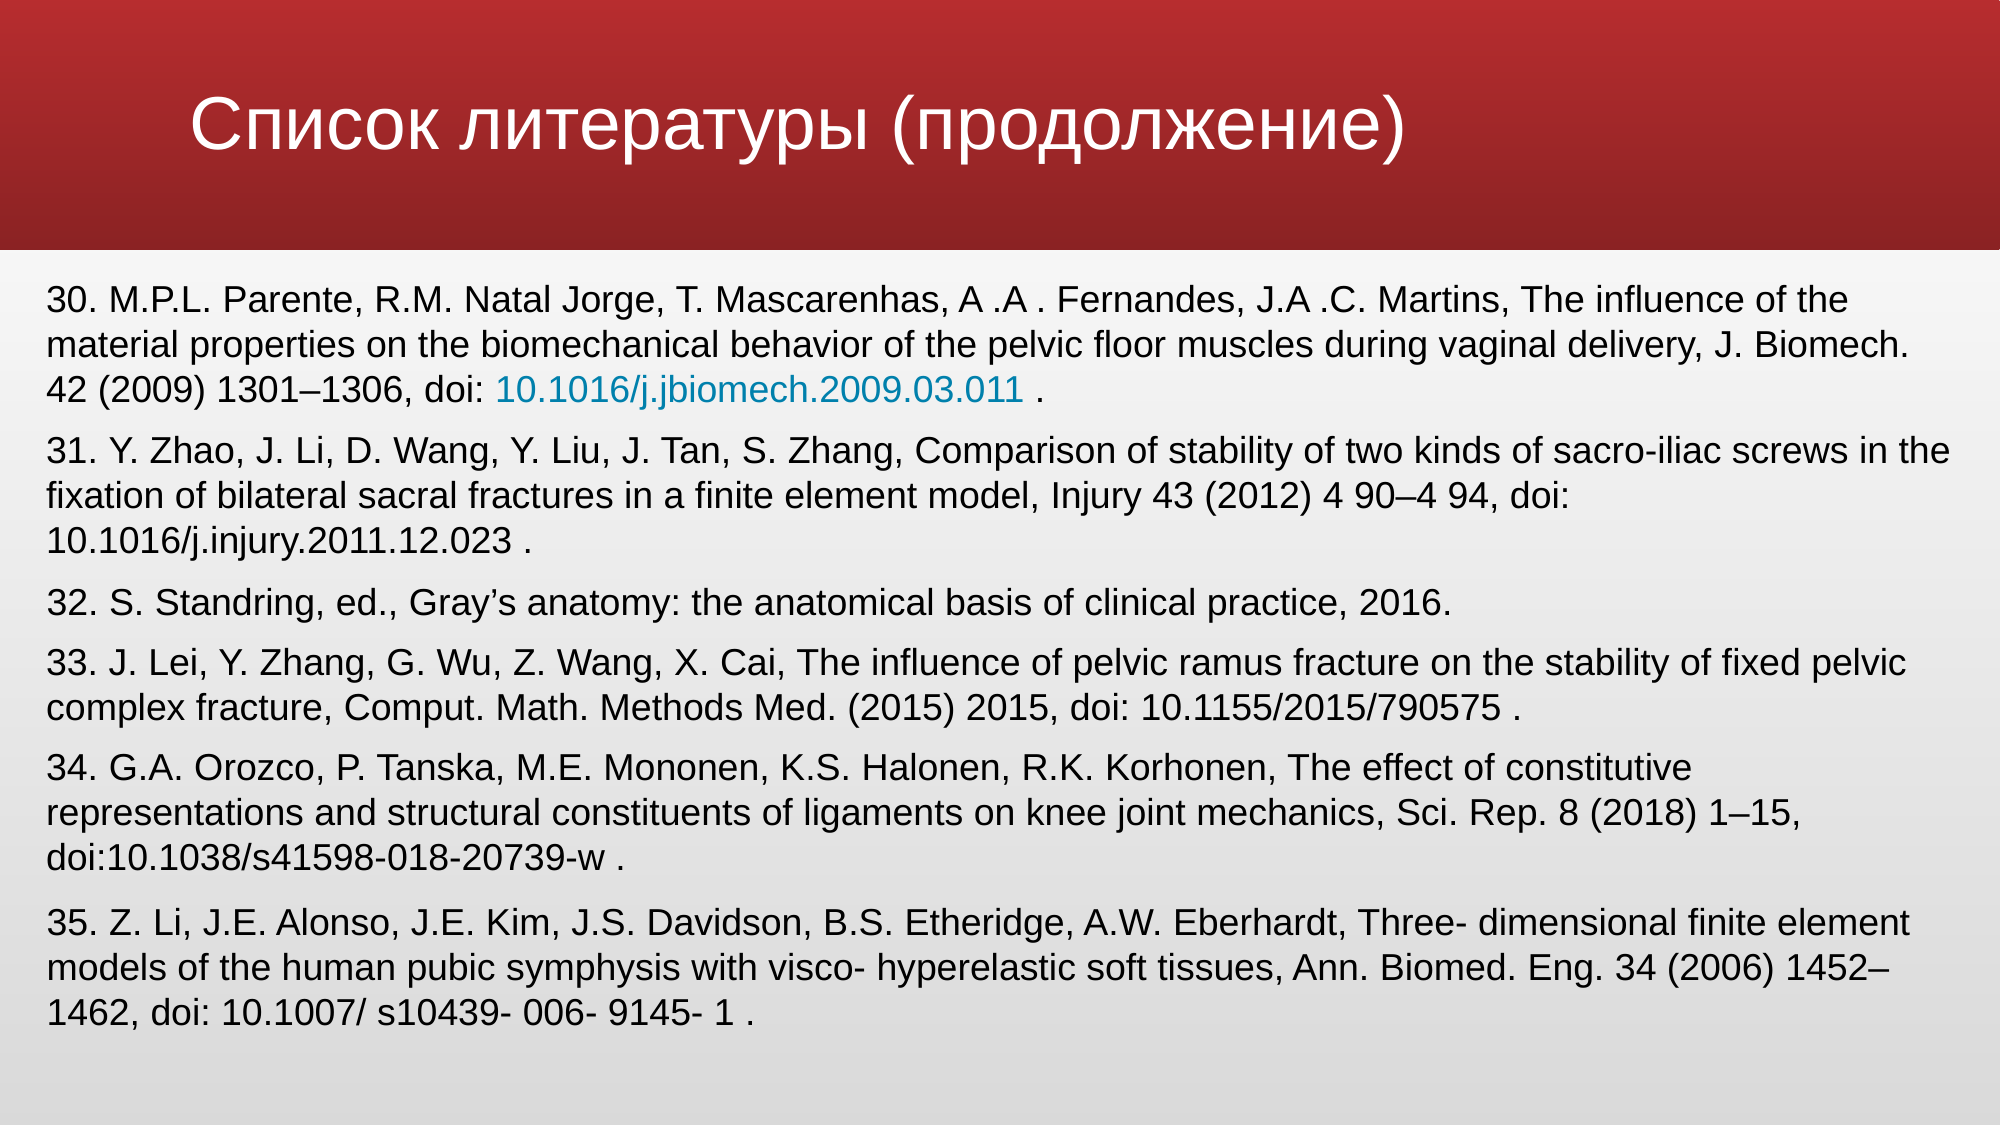

# Список литературы (продолжение)
30. M.P.L. Parente, R.M. Natal Jorge, T. Mascarenhas, A .A . Fernandes, J.A .C. Martins, The influence of the material properties on the biomechanical behavior of the pelvic floor muscles during vaginal delivery, J. Biomech. 42 (2009) 1301–1306, doi: 10.1016/j.jbiomech.2009.03.011 .
31. Y. Zhao, J. Li, D. Wang, Y. Liu, J. Tan, S. Zhang, Comparison of stability of two kinds of sacro-iliac screws in the fixation of bilateral sacral fractures in a finite element model, Injury 43 (2012) 4 90–4 94, doi: 10.1016/j.injury.2011.12.023 .
32. S. Standring, ed., Gray’s anatomy: the anatomical basis of clinical practice, 2016.
33. J. Lei, Y. Zhang, G. Wu, Z. Wang, X. Cai, The influence of pelvic ramus fracture on the stability of fixed pelvic complex fracture, Comput. Math. Methods Med. (2015) 2015, doi: 10.1155/2015/790575 .
34. G.A. Orozco, P. Tanska, M.E. Mononen, K.S. Halonen, R.K. Korhonen, The effect of constitutive representations and structural constituents of ligaments on knee joint mechanics, Sci. Rep. 8 (2018) 1–15,
doi:10.1038/s41598-018-20739-w .
35. Z. Li, J.E. Alonso, J.E. Kim, J.S. Davidson, B.S. Etheridge, A.W. Eberhardt, Three- dimensional finite element models of the human pubic symphysis with visco- hyperelastic soft tissues, Ann. Biomed. Eng. 34 (2006) 1452–1462, doi: 10.1007/ s10439- 006- 9145- 1 .